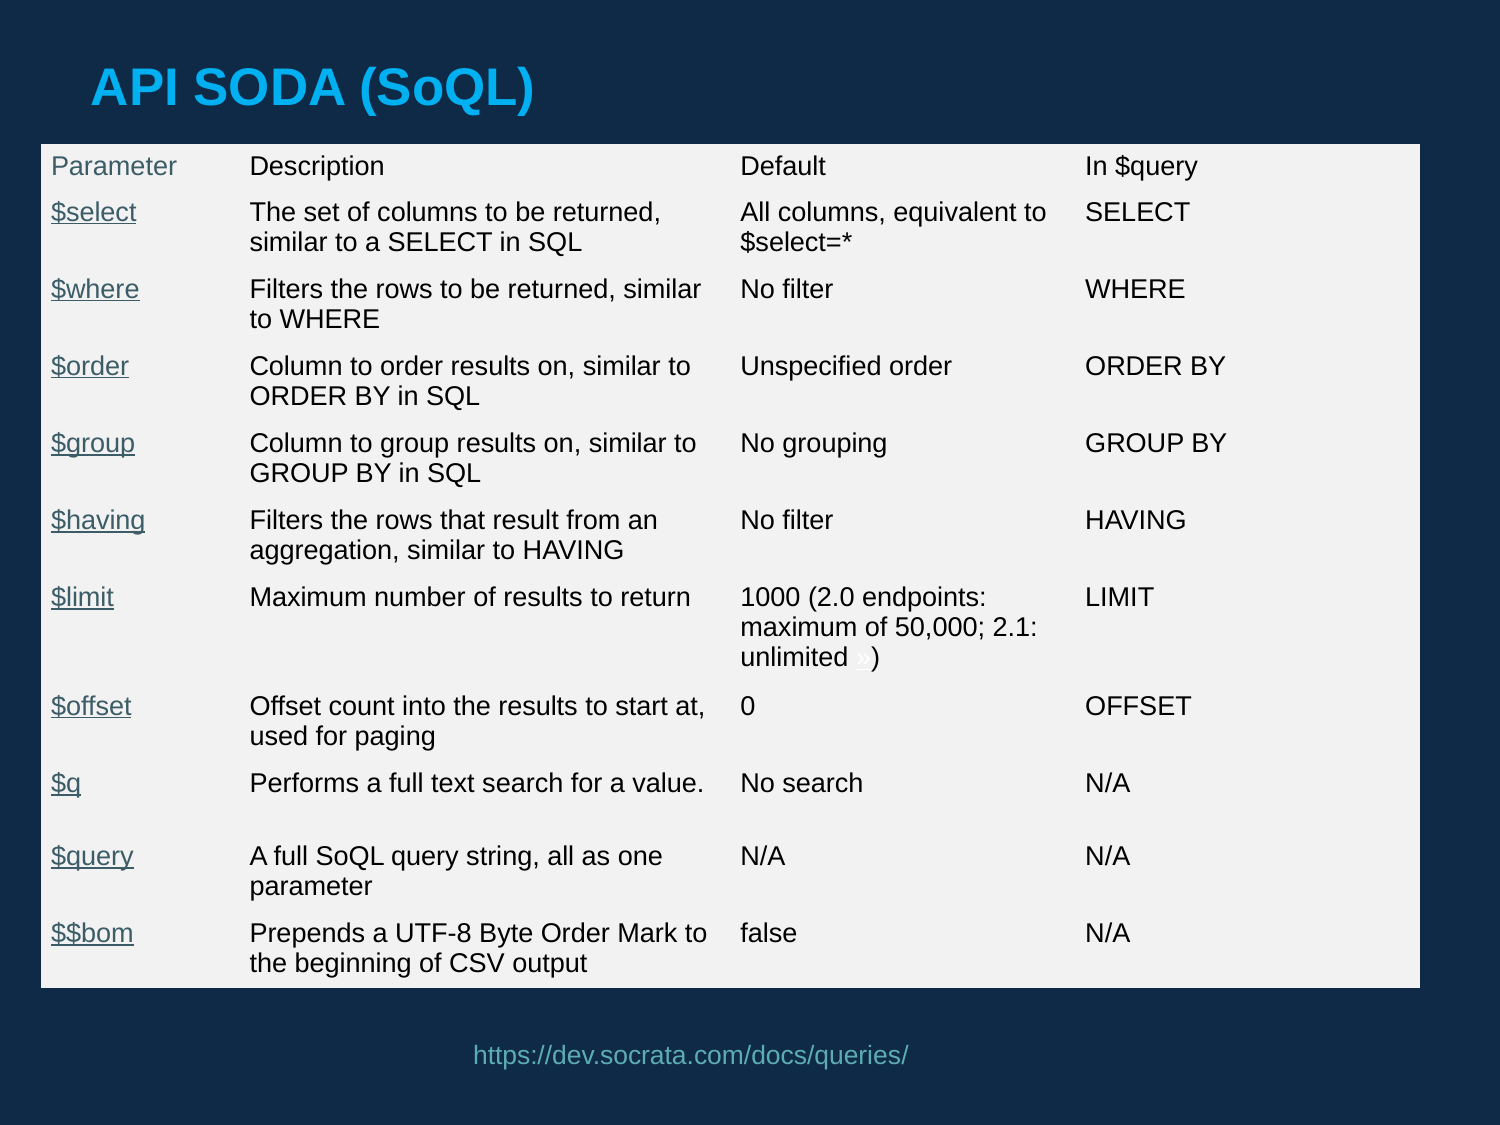

API SODA (SoQL)
| Parameter | Description | Default | In $query |
| --- | --- | --- | --- |
| $select | The set of columns to be returned, similar to a SELECT in SQL | All columns, equivalent to $select=\* | SELECT |
| $where | Filters the rows to be returned, similar to WHERE | No filter | WHERE |
| $order | Column to order results on, similar to ORDER BY in SQL | Unspecified order | ORDER BY |
| $group | Column to group results on, similar to GROUP BY in SQL | No grouping | GROUP BY |
| $having | Filters the rows that result from an aggregation, similar to HAVING | No filter | HAVING |
| $limit | Maximum number of results to return | 1000 (2.0 endpoints: maximum of 50,000; 2.1: unlimited ») | LIMIT |
| $offset | Offset count into the results to start at, used for paging | 0 | OFFSET |
| $q | Performs a full text search for a value. | No search | N/A |
| $query | A full SoQL query string, all as one parameter | N/A | N/A |
| $$bom | Prepends a UTF-8 Byte Order Mark to the beginning of CSV output | false | N/A |
https://dev.socrata.com/foundry/data.seattle.gov/pvkf-73v3
https://dev.socrata.com/docs/queries/